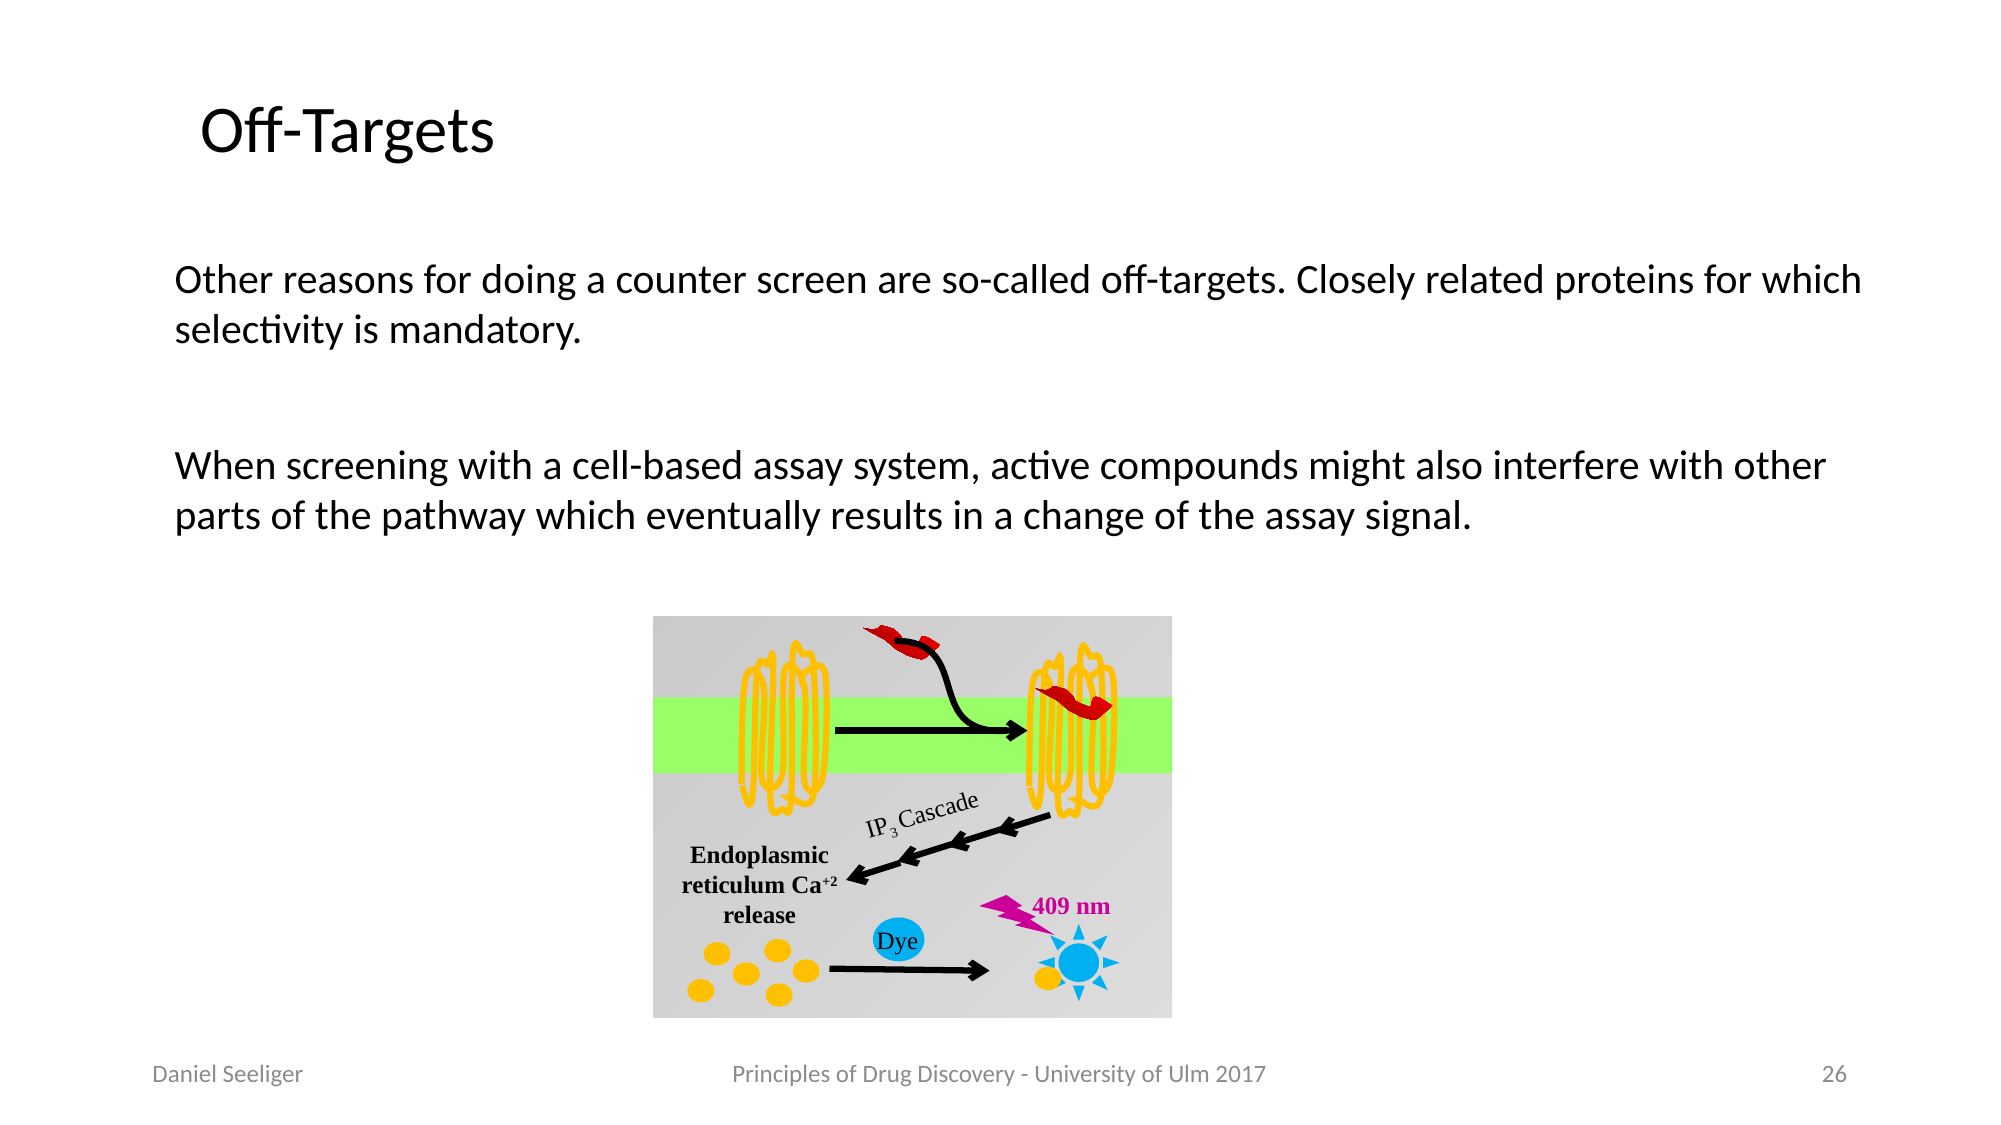

Off-Targets
Other reasons for doing a counter screen are so-called off-targets. Closely related proteins for which selectivity is mandatory.
When screening with a cell-based assay system, active compounds might also interfere with other parts of the pathway which eventually results in a change of the assay signal.

IP3 Cascade
Endoplasmic reticulum Ca+2 release
409 nm

Dye

Daniel Seeliger
Principles of Drug Discovery - University of Ulm 2017
26